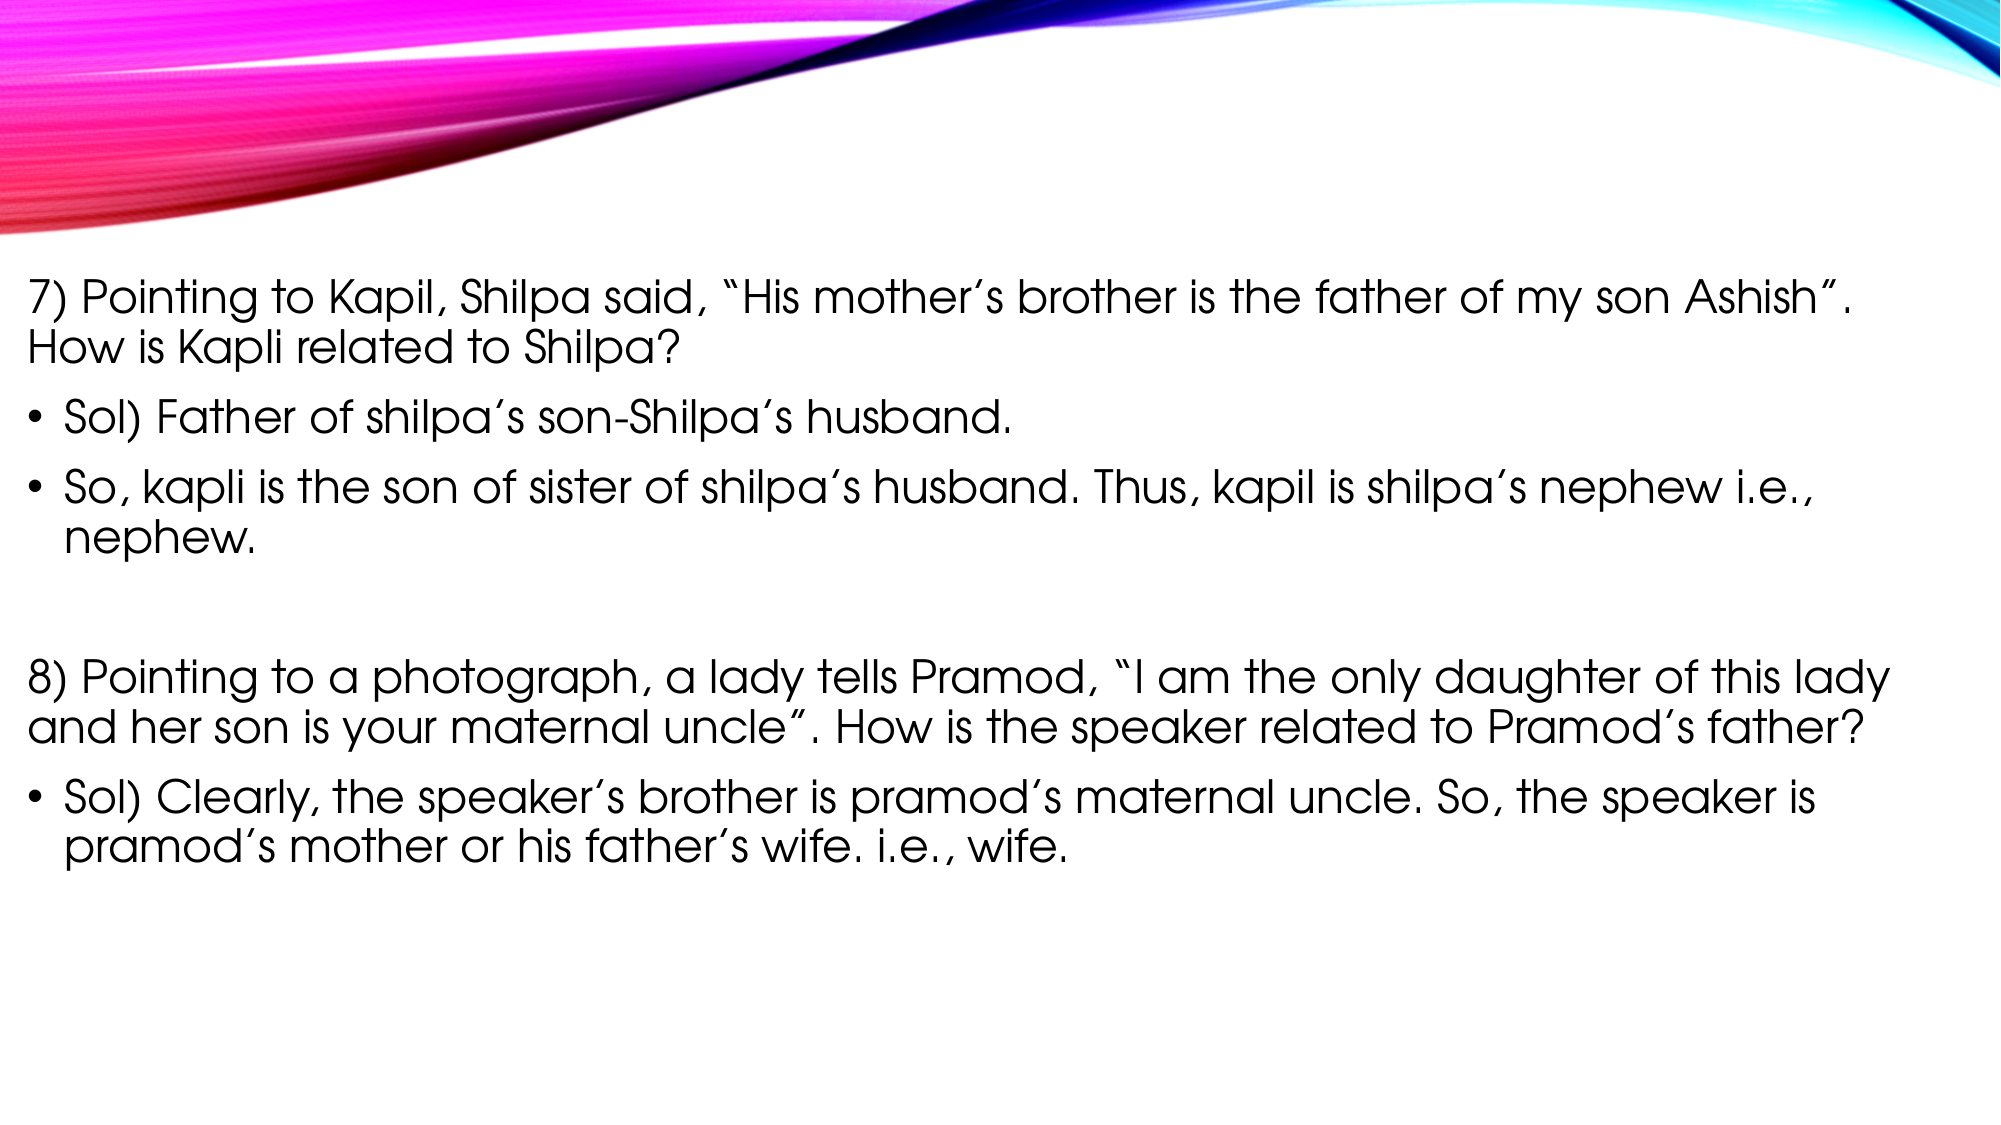

7) Pointing to Kapil, Shilpa said, “His mother’s brother is the father of my son Ashish”. How is Kapli related to Shilpa?
Sol) Father of shilpa’s son-Shilpa’s husband.
So, kapli is the son of sister of shilpa’s husband. Thus, kapil is shilpa’s nephew i.e., nephew.

8) Pointing to a photograph, a lady tells Pramod, “I am the only daughter of this lady and her son is your maternal uncle”. How is the speaker related to Pramod’s father?
Sol) Clearly, the speaker’s brother is pramod’s maternal uncle. So, the speaker is pramod’s mother or his father’s wife. i.e., wife.